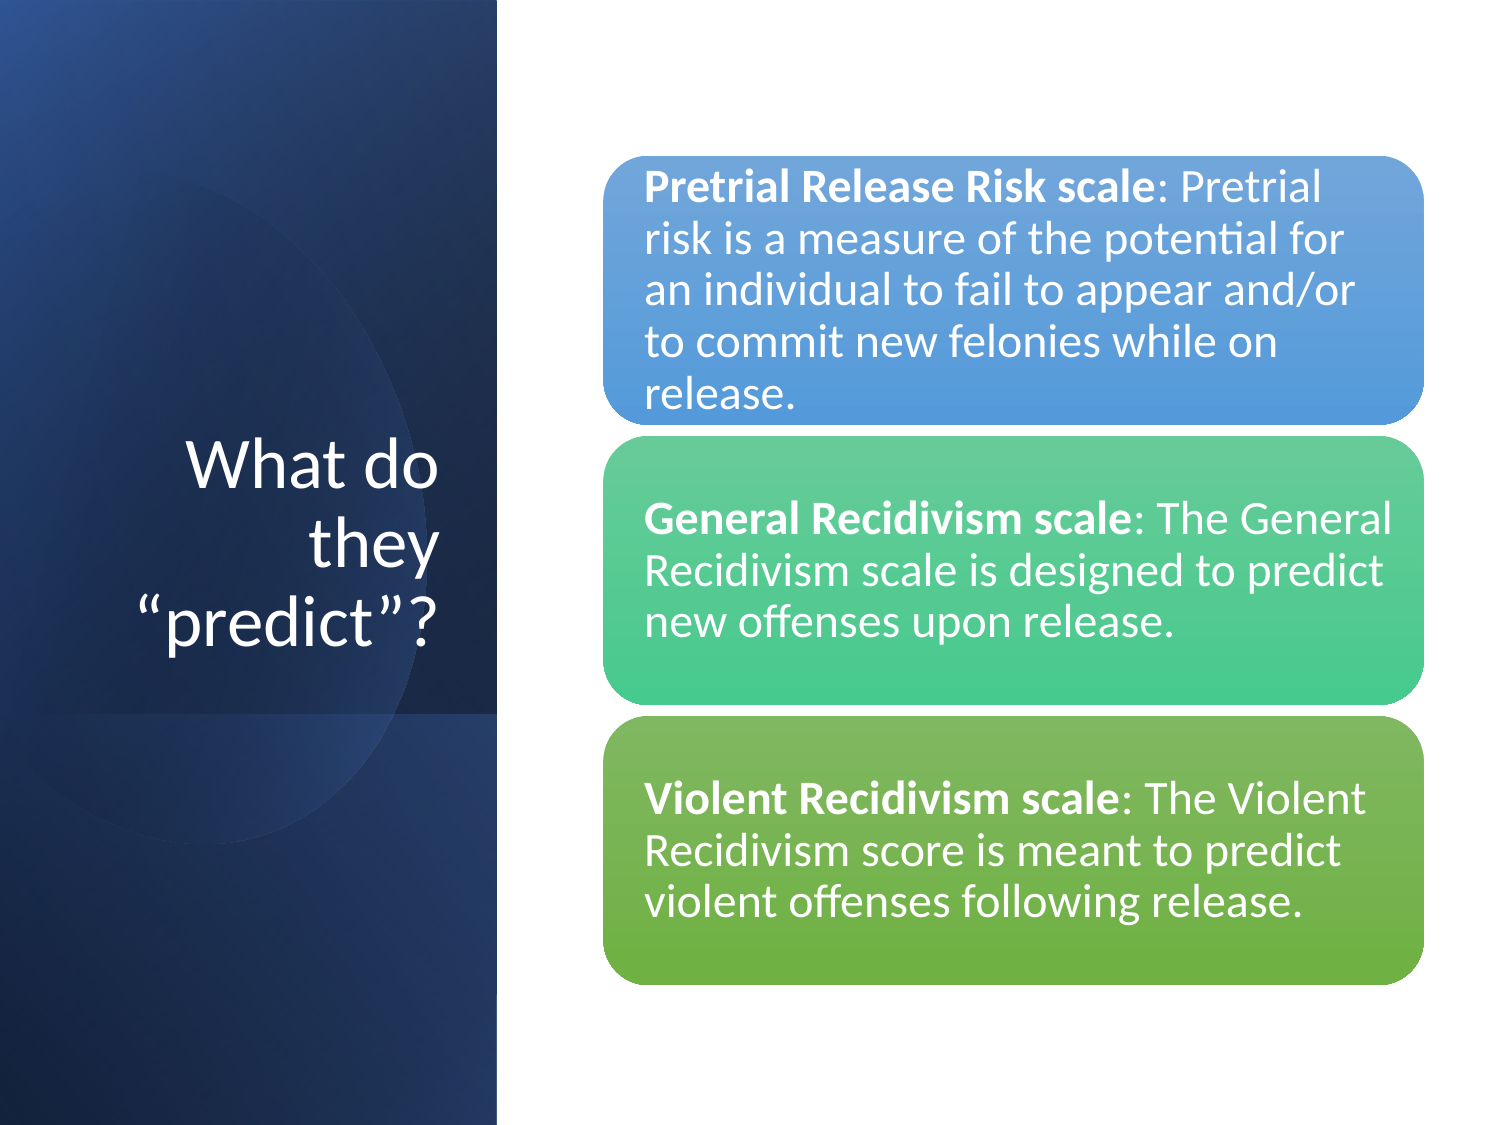

Pretrial Release Risk scale: Pretrial risk is a measure of the potential for an individual to fail to appear and/or to commit new felonies while on release.
General Recidivism scale: The General Recidivism scale is designed to predict new offenses upon release.
Violent Recidivism scale: The Violent Recidivism score is meant to predict violent offenses following release.

# What do they “predict”?